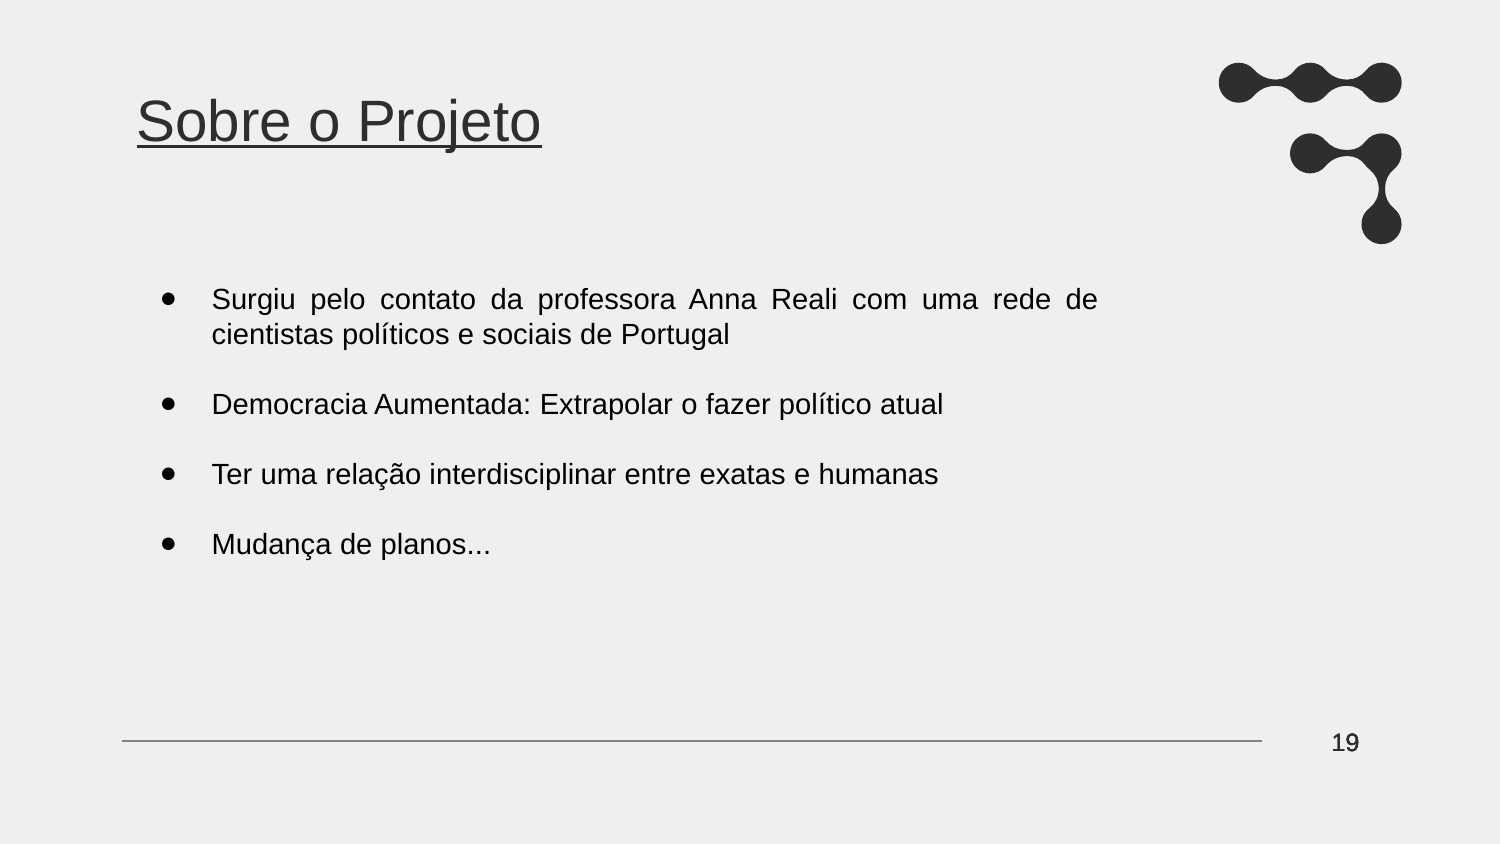

# Sobre o Projeto
Surgiu pelo contato da professora Anna Reali com uma rede de cientistas políticos e sociais de Portugal

Democracia Aumentada: Extrapolar o fazer político atual

Ter uma relação interdisciplinar entre exatas e humanas

Mudança de planos...
19
19
19
19